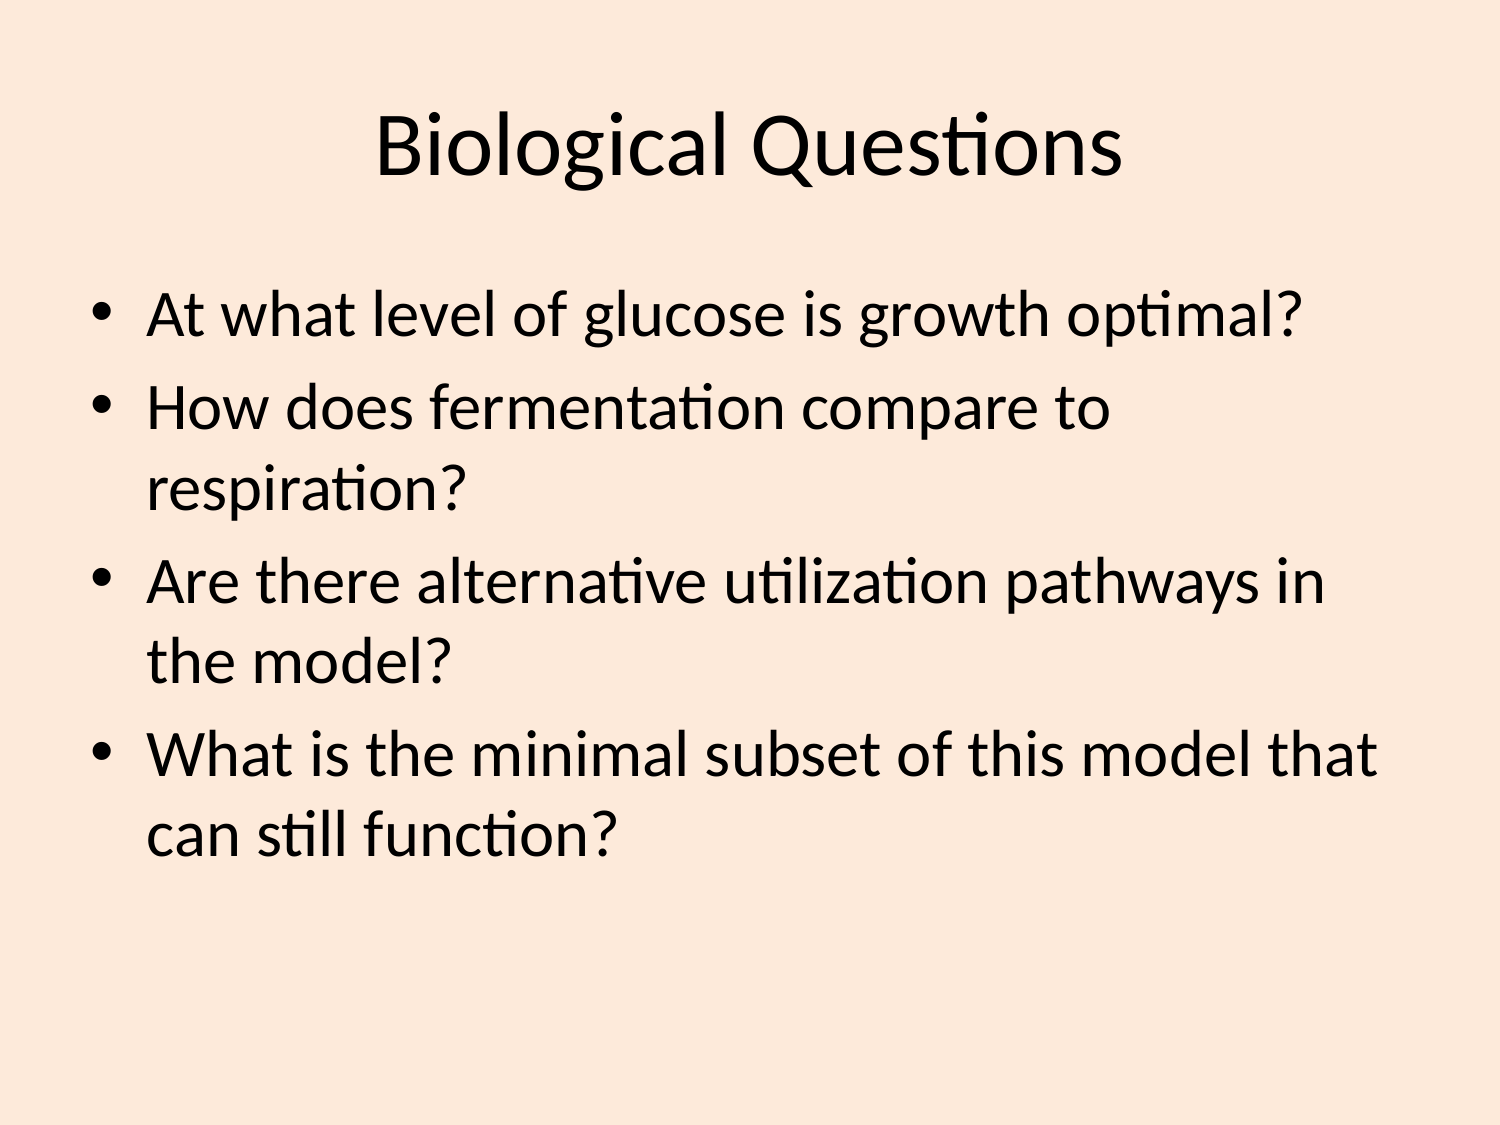

# Biological Questions
At what level of glucose is growth optimal?
How does fermentation compare to respiration?
Are there alternative utilization pathways in the model?
What is the minimal subset of this model that can still function?